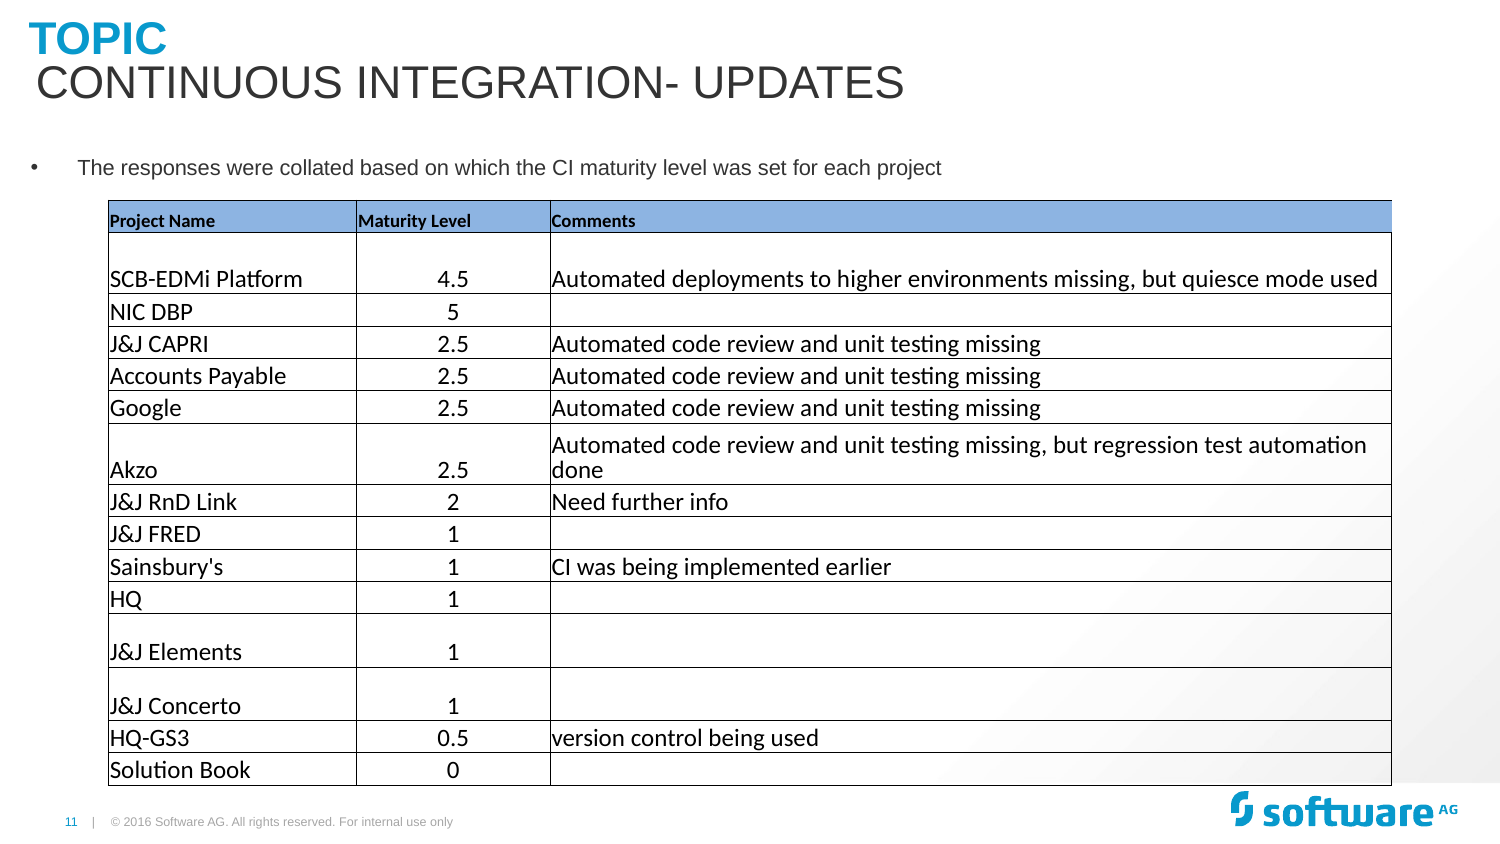

# Topic
Continuous integration- updates

The responses were collated based on which the CI maturity level was set for each project

| Project Name | Maturity Level | Comments |
| --- | --- | --- |
| SCB-EDMi Platform | 4.5 | Automated deployments to higher environments missing, but quiesce mode used |
| NIC DBP | 5 |  |
| J&J CAPRI | 2.5 | Automated code review and unit testing missing |
| Accounts Payable | 2.5 | Automated code review and unit testing missing |
| Google | 2.5 | Automated code review and unit testing missing |
| Akzo | 2.5 | Automated code review and unit testing missing, but regression test automation done |
| J&J RnD Link | 2 | Need further info |
| J&J FRED | 1 |  |
| Sainsbury's | 1 | CI was being implemented earlier |
| HQ | 1 |  |
| J&J Elements | 1 |  |
| J&J Concerto | 1 |  |
| HQ-GS3 | 0.5 | version control being used |
| Solution Book | 0 |  |
© 2016 Software AG. All rights reserved. For internal use only